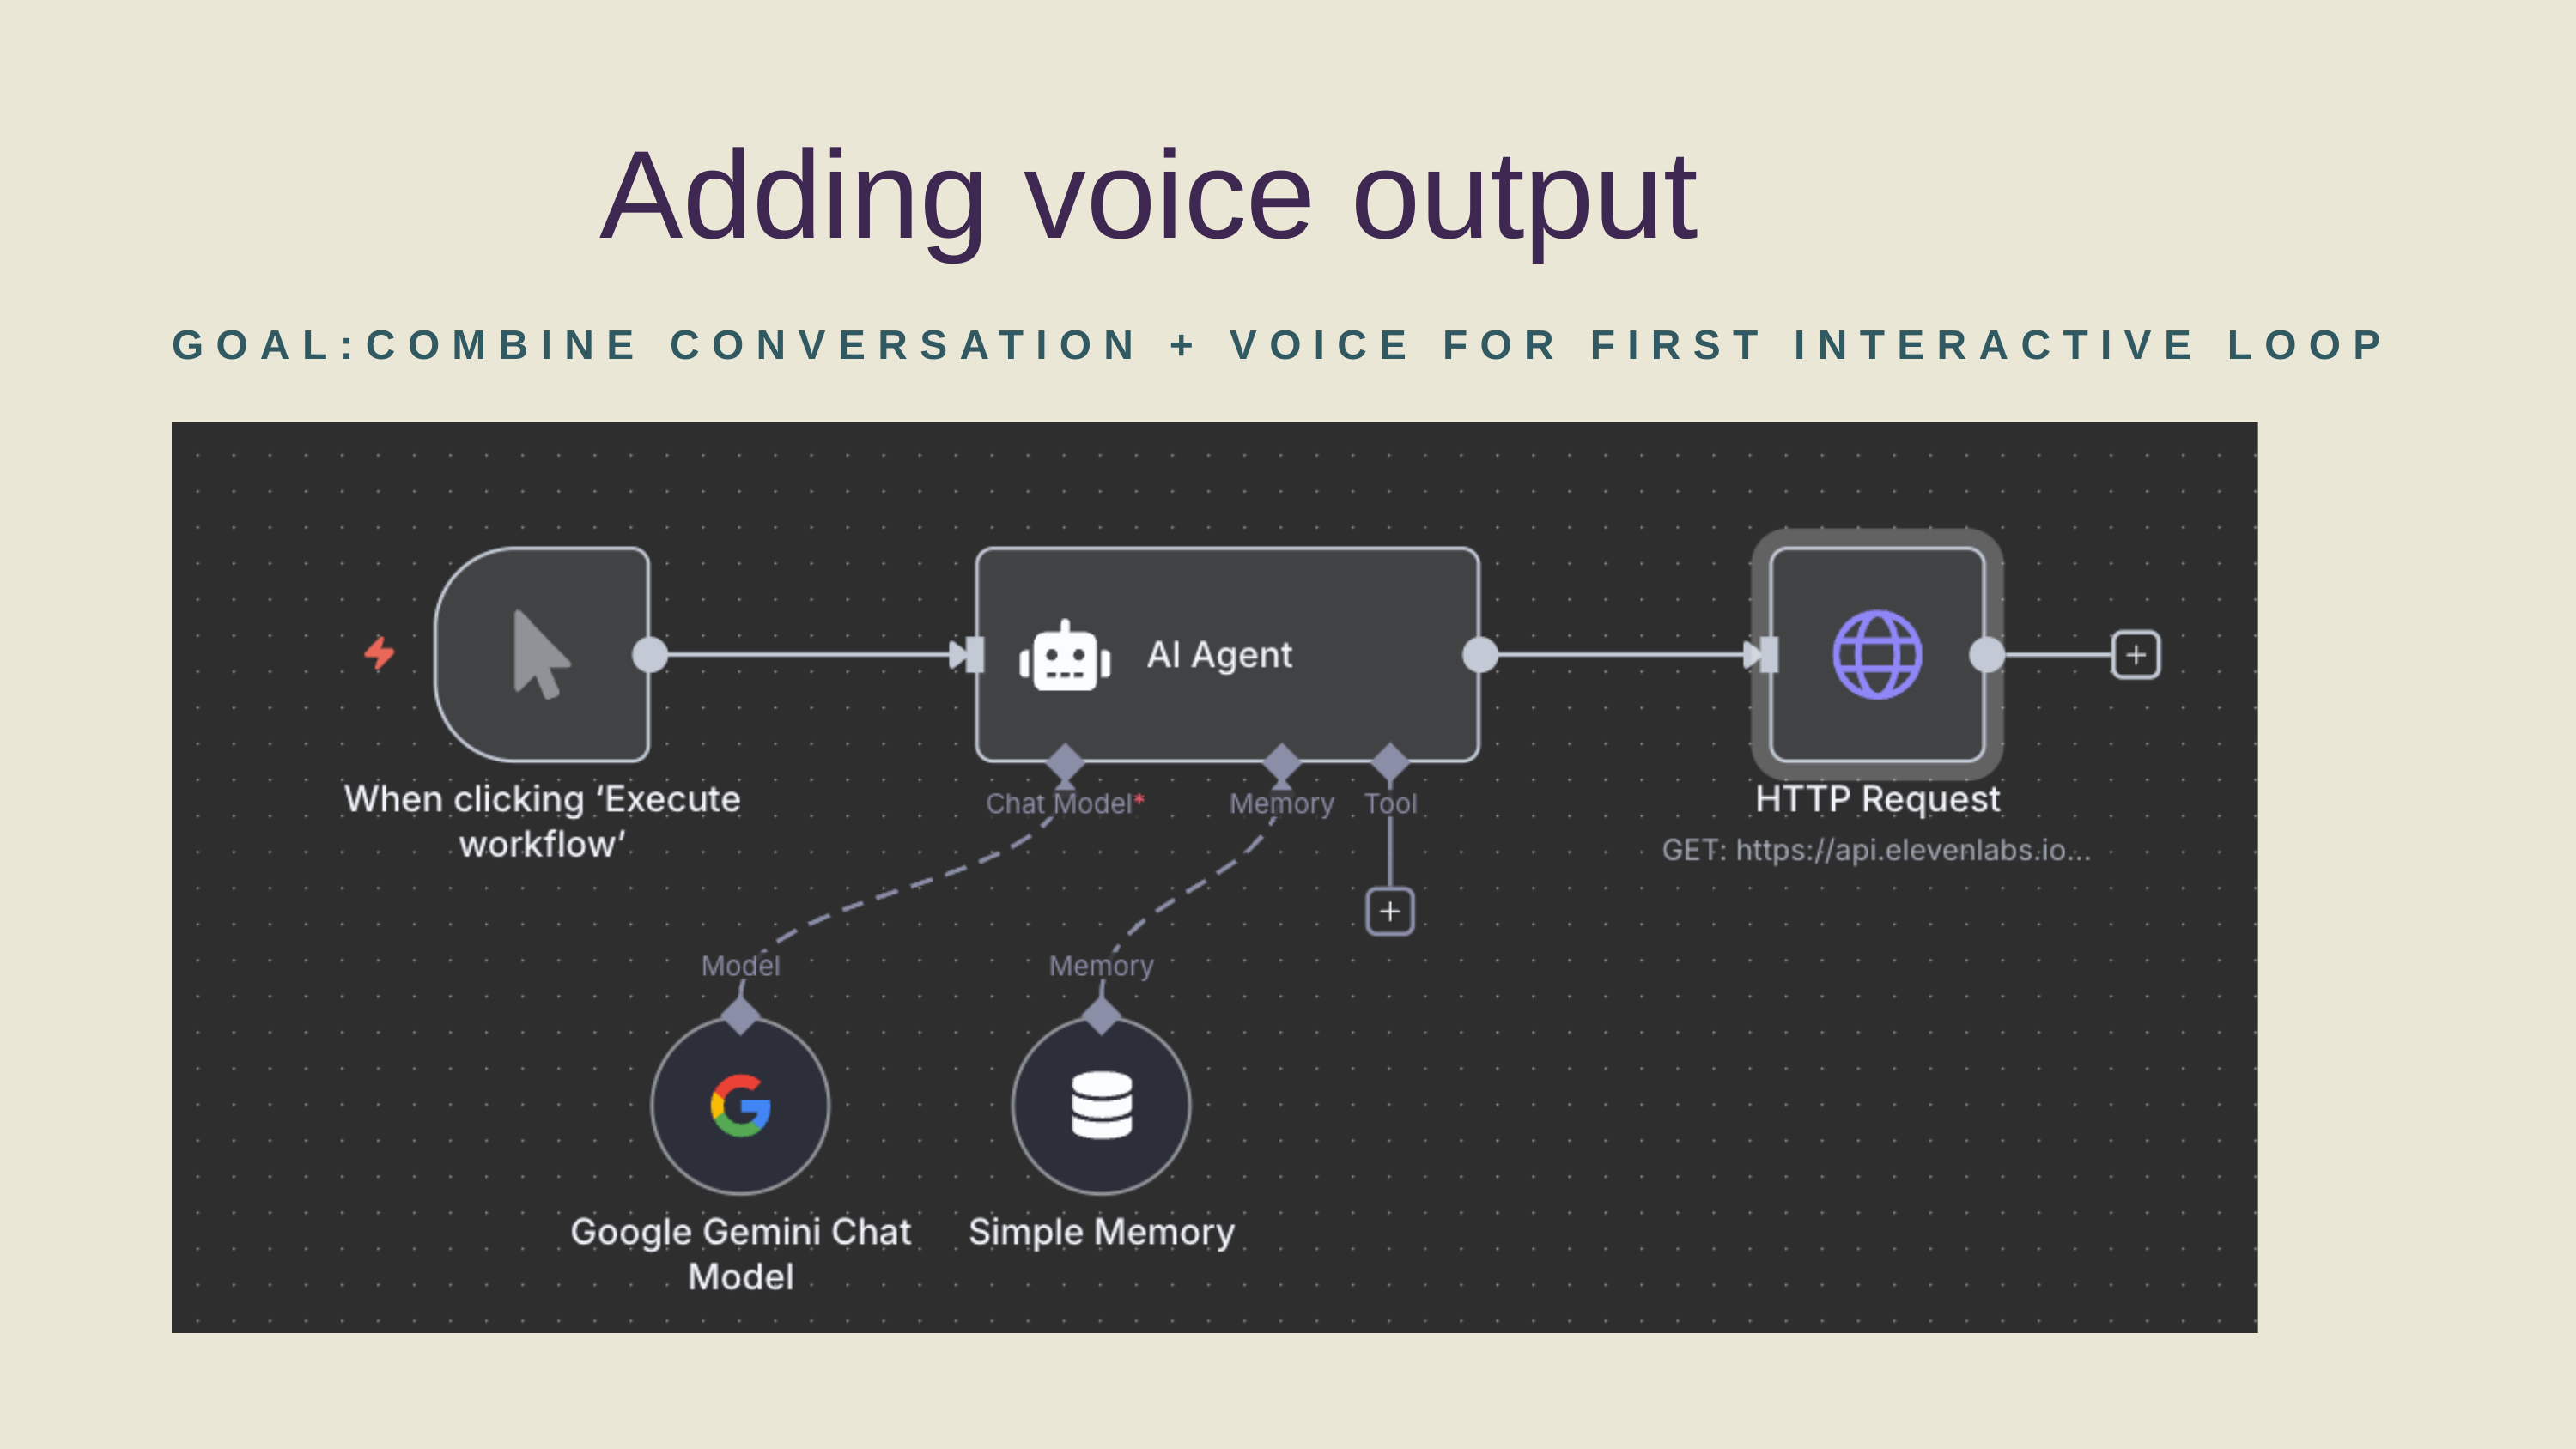

Adding voice output
GOAL:COMBINE CONVERSATION + VOICE FOR FIRST INTERACTIVE LOOP